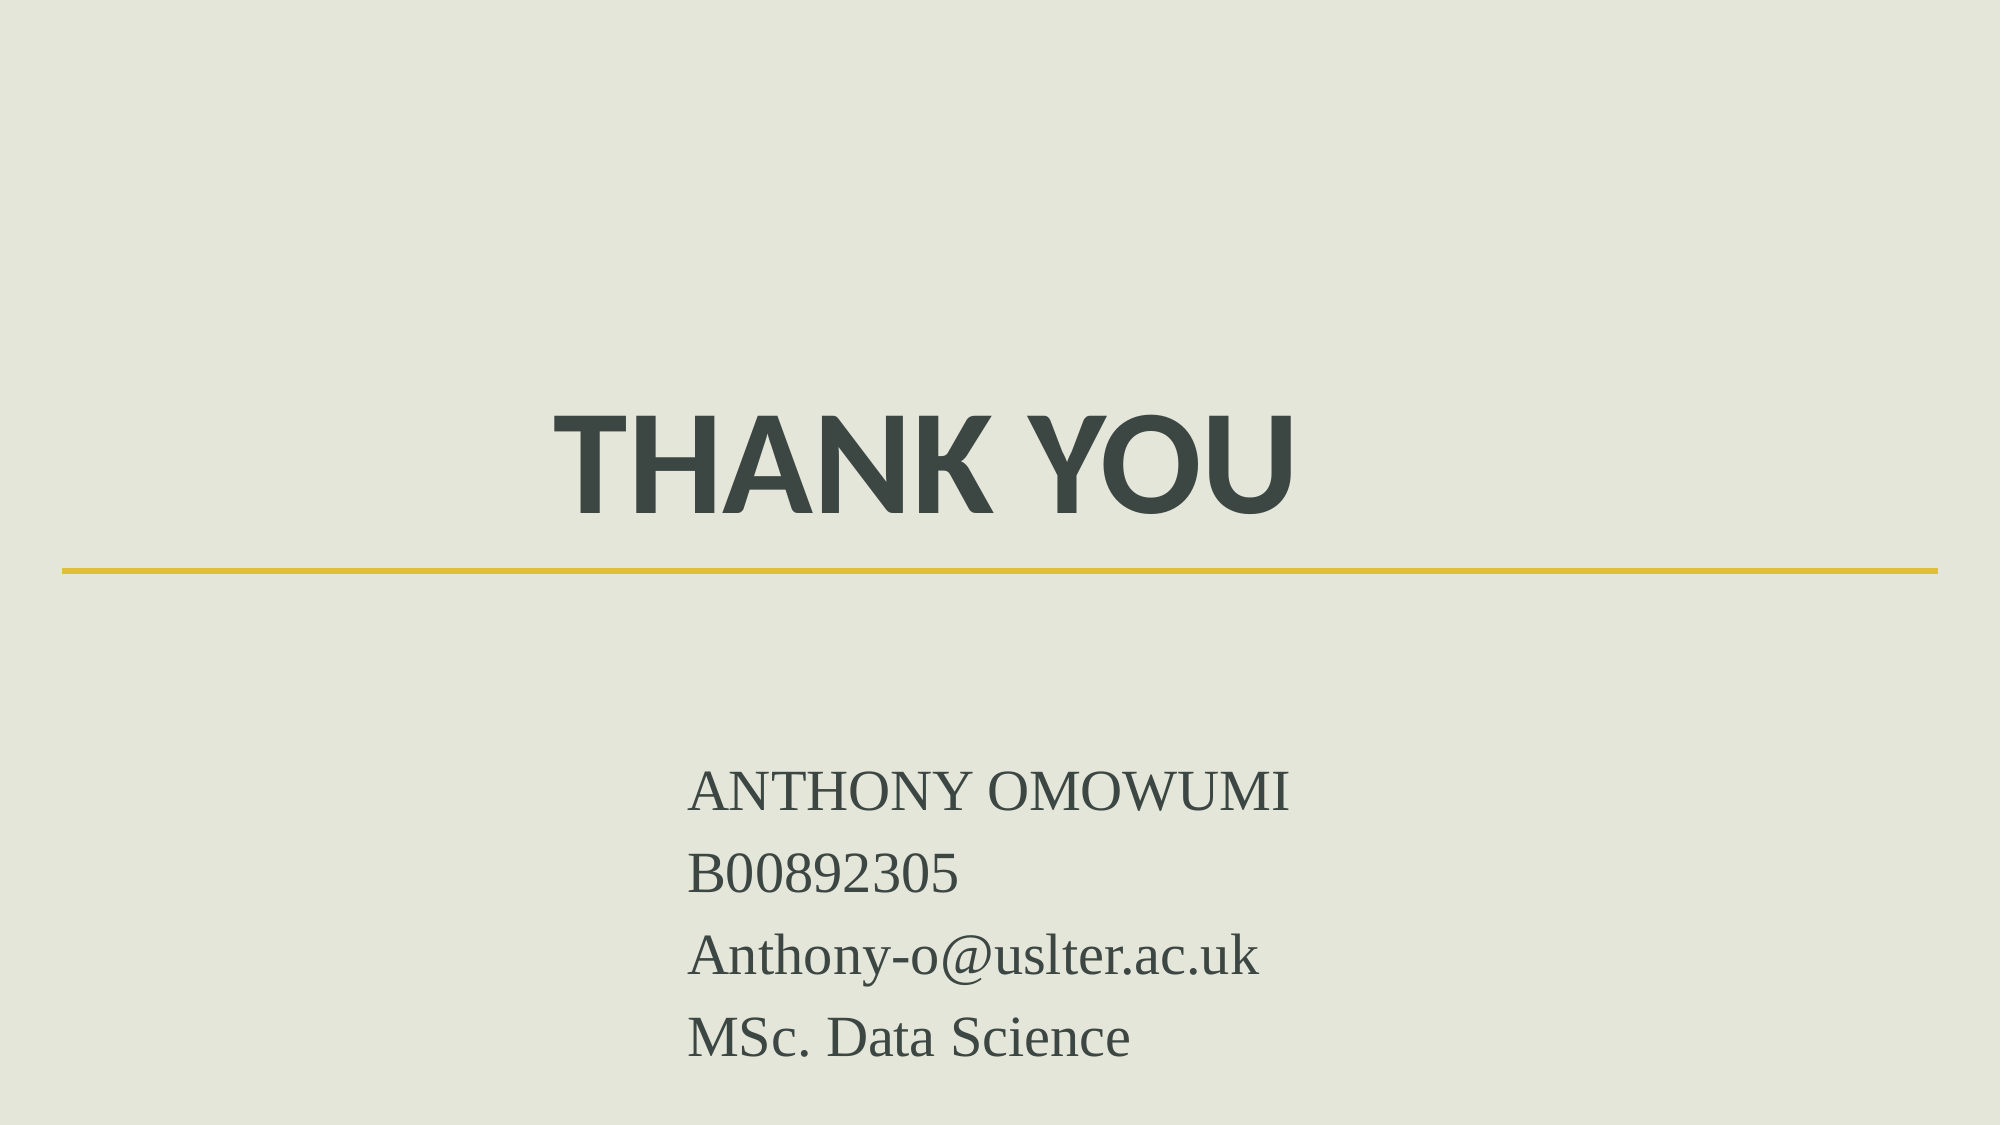

THANK YOU
ANTHONY OMOWUMI
B00892305
Anthony-o@uslter.ac.uk
MSc. Data Science